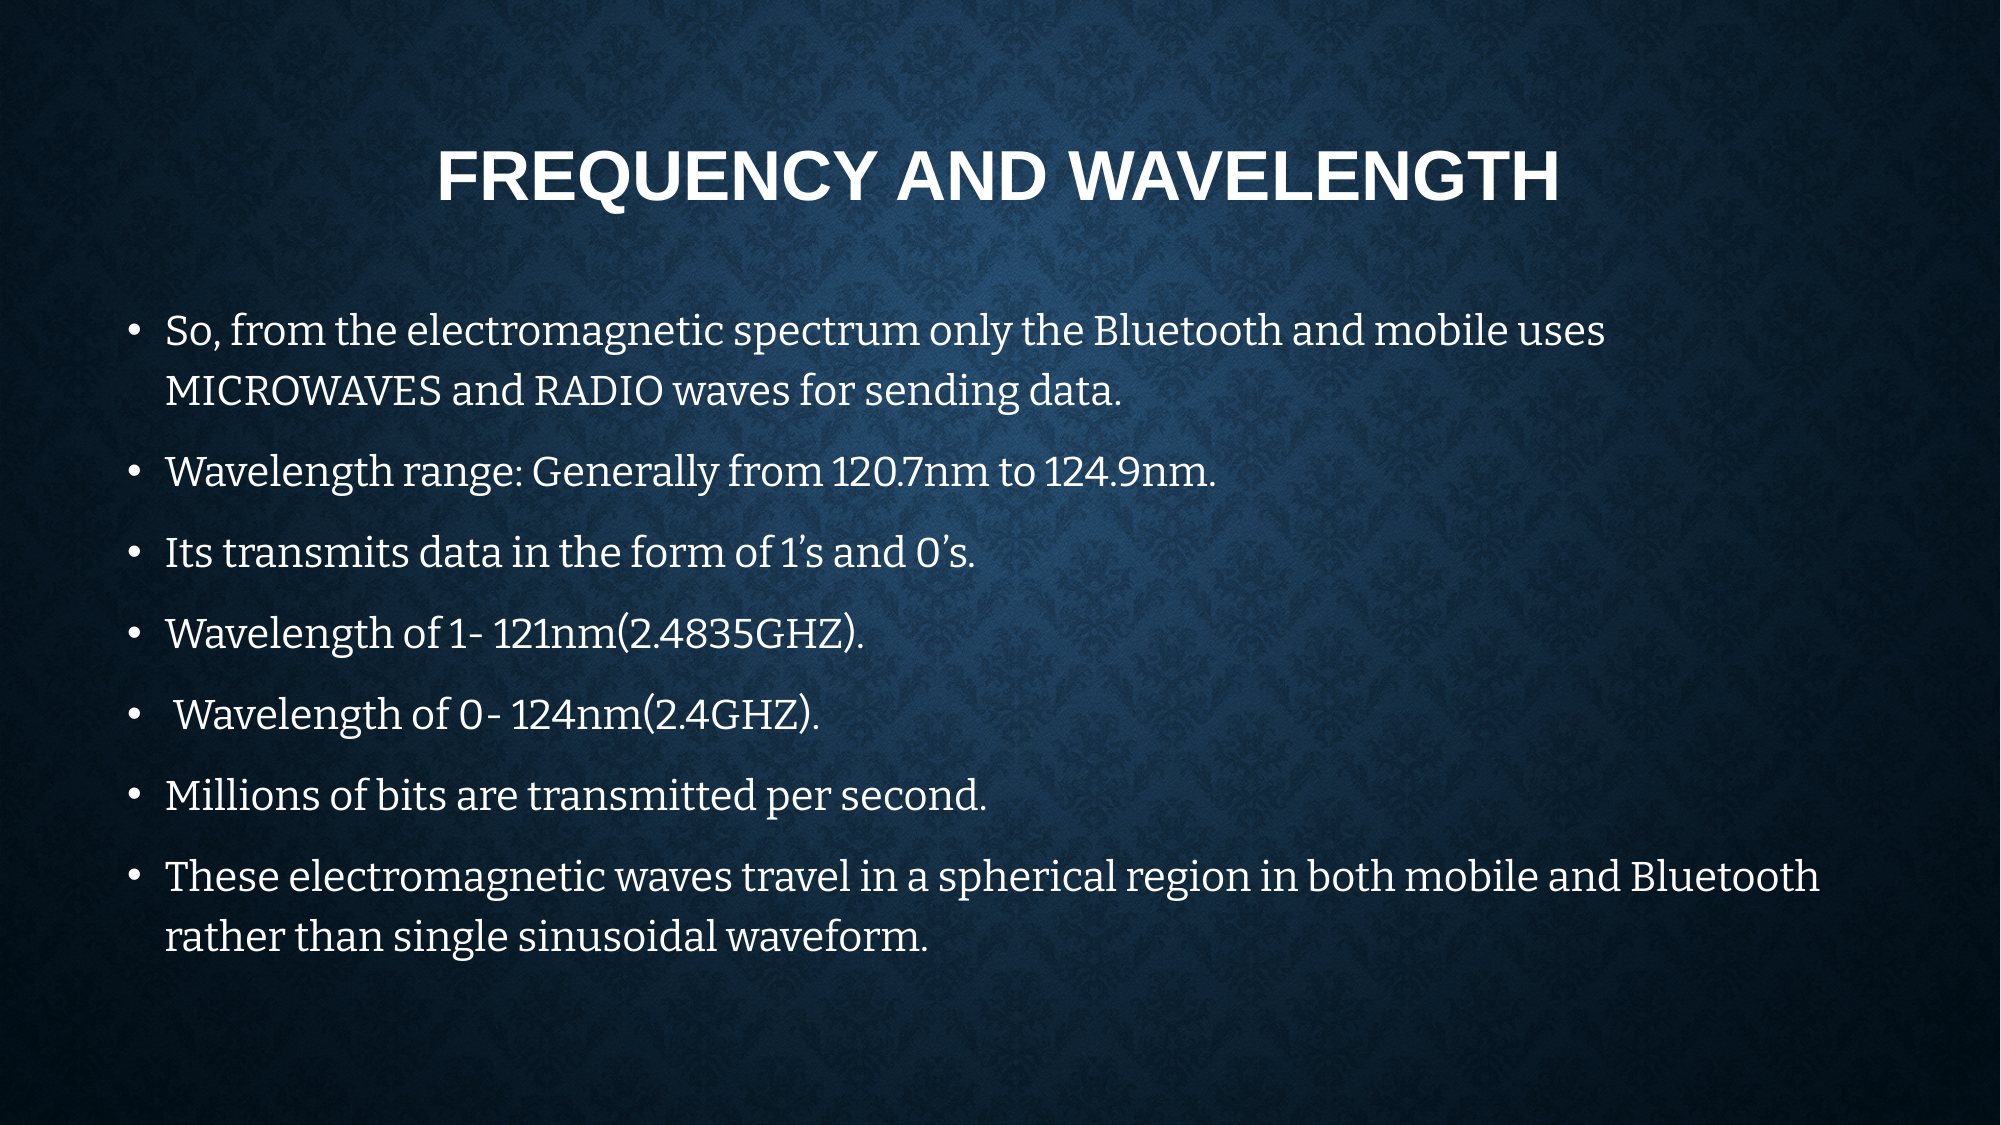

# Frequency and wavelength
So, from the electromagnetic spectrum only the Bluetooth and mobile uses MICROWAVES and RADIO waves for sending data.
Wavelength range: Generally from 120.7nm to 124.9nm.
Its transmits data in the form of 1’s and 0’s.
Wavelength of 1- 121nm(2.4835GHZ).
 Wavelength of 0- 124nm(2.4GHZ).
Millions of bits are transmitted per second.
These electromagnetic waves travel in a spherical region in both mobile and Bluetooth rather than single sinusoidal waveform.